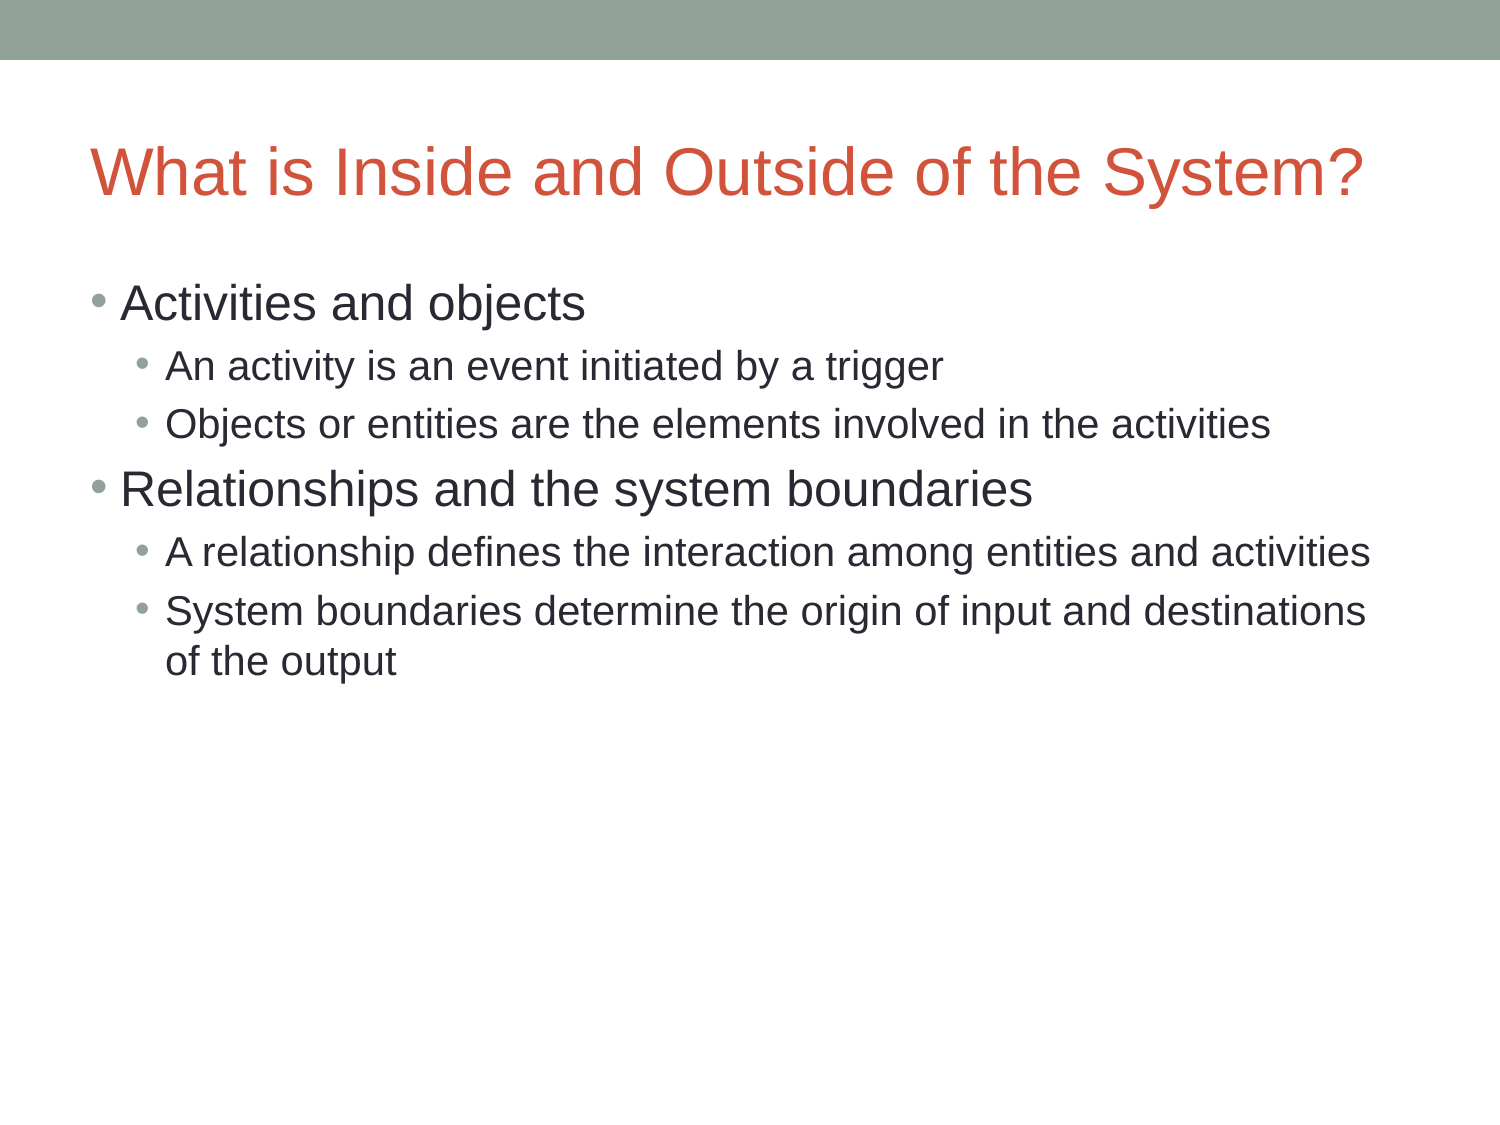

# What is Inside and Outside of the System?
Activities and objects
An activity is an event initiated by a trigger
Objects or entities are the elements involved in the activities
Relationships and the system boundaries
A relationship defines the interaction among entities and activities
System boundaries determine the origin of input and destinations of the output